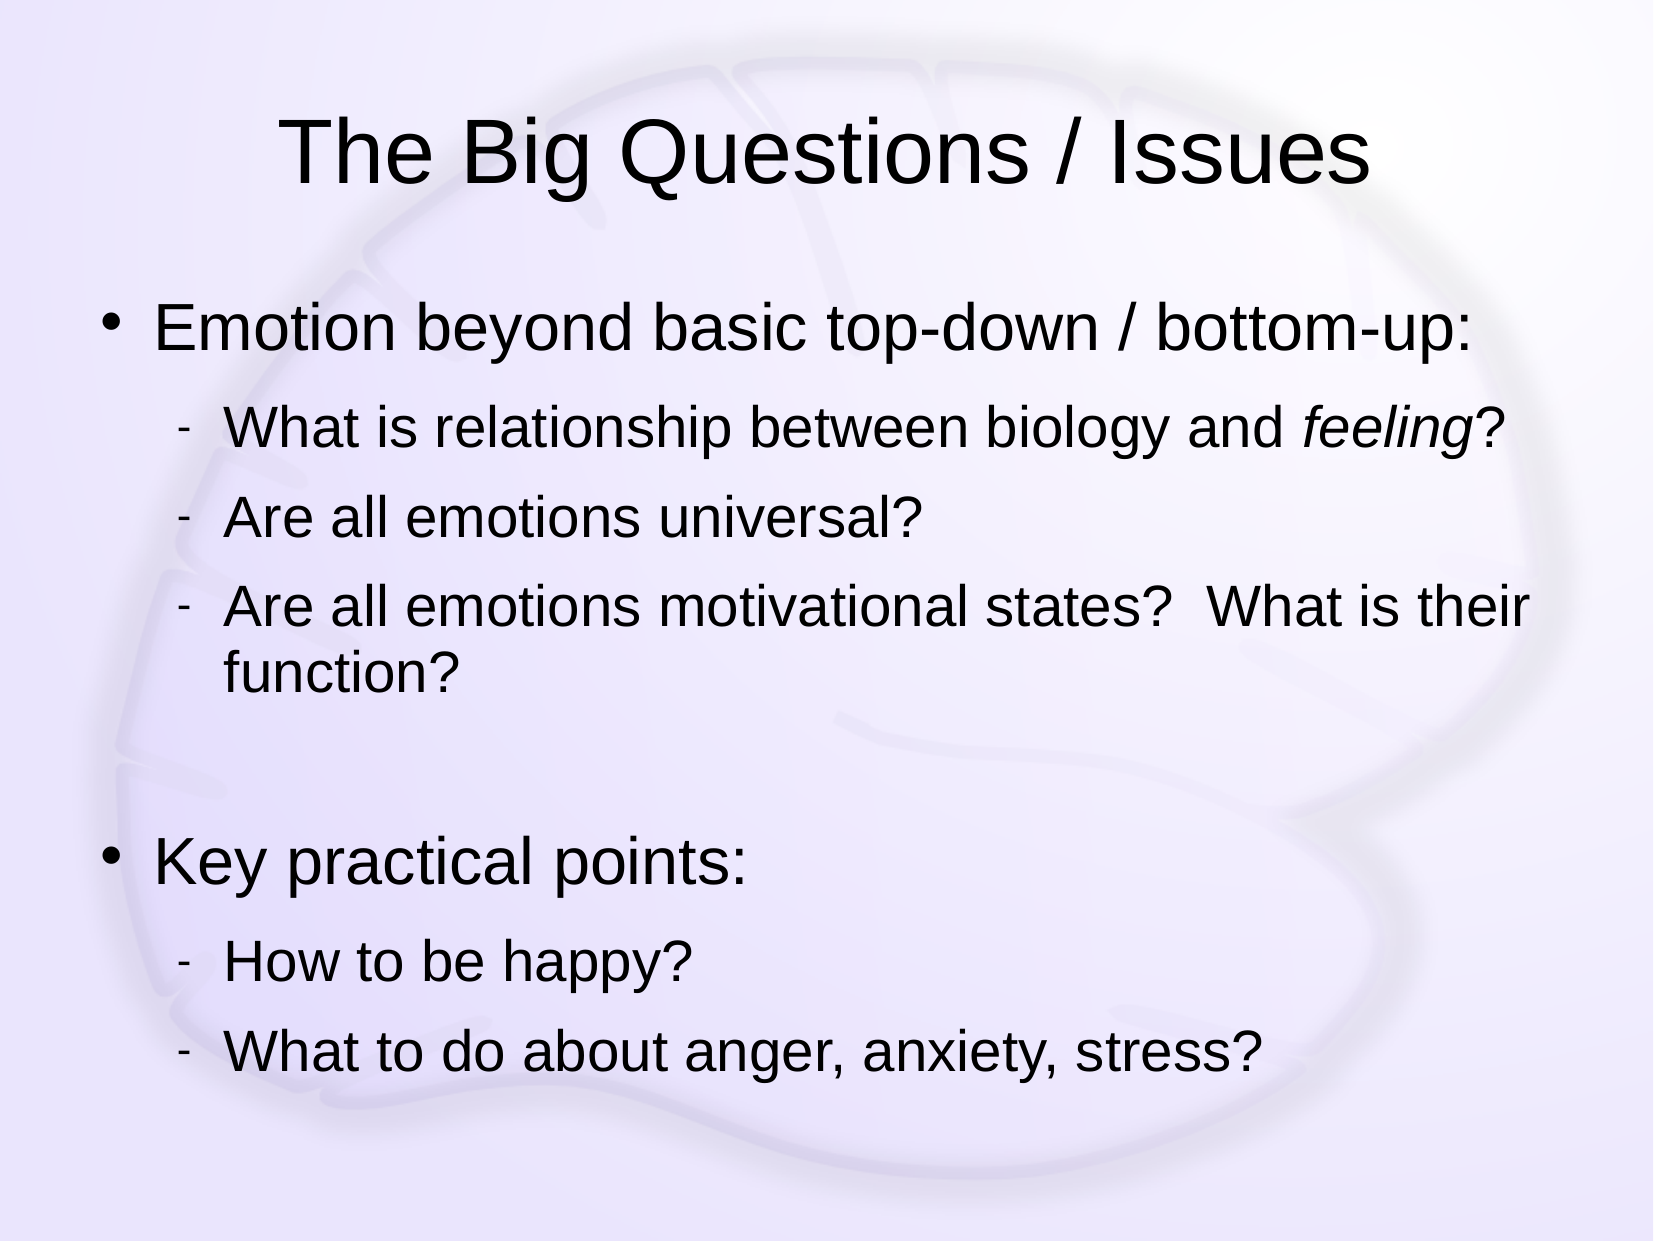

# The Big Questions / Issues
Emotion beyond basic top-down / bottom-up:
What is relationship between biology and feeling?
Are all emotions universal?
Are all emotions motivational states?  What is their function?

Key practical points:
How to be happy?
What to do about anger, anxiety, stress?